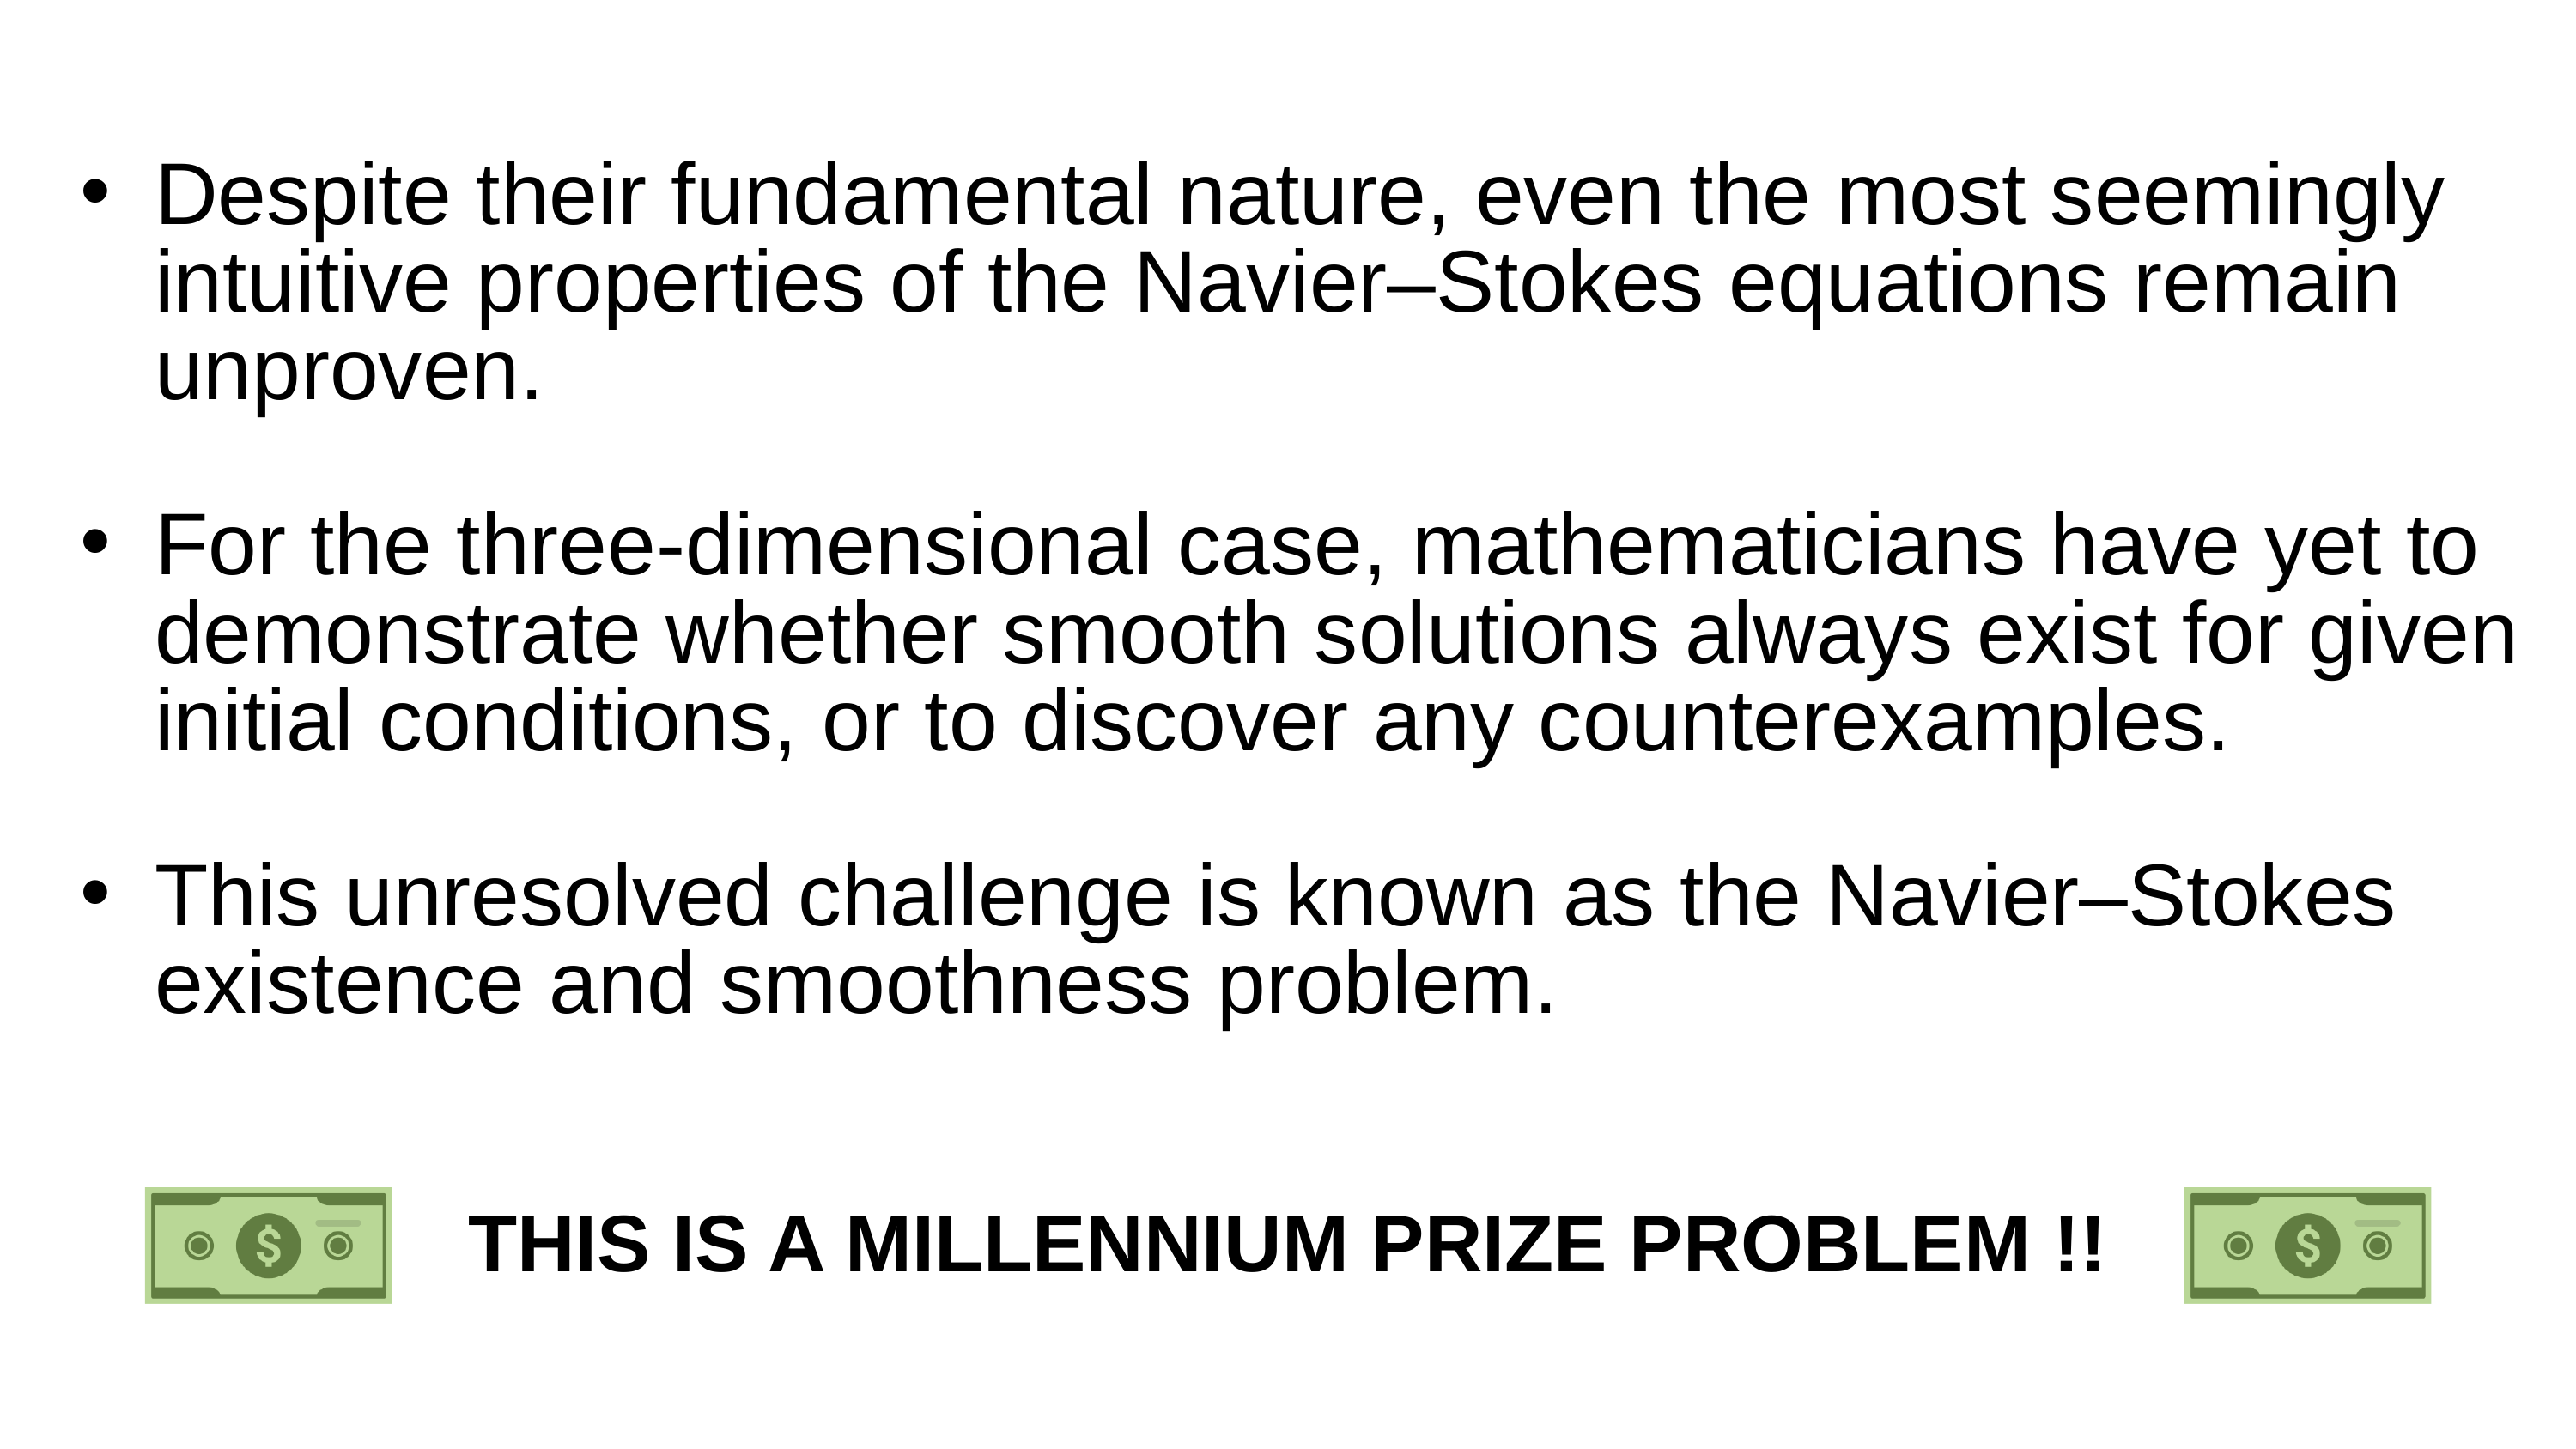

Despite their fundamental nature, even the most seemingly intuitive properties of the Navier–Stokes equations remain unproven.

For the three-dimensional case, mathematicians have yet to demonstrate whether smooth solutions always exist for given initial conditions, or to discover any counterexamples.

This unresolved challenge is known as the Navier–Stokes existence and smoothness problem.

THIS IS A MILLENNIUM PRIZE PROBLEM !!